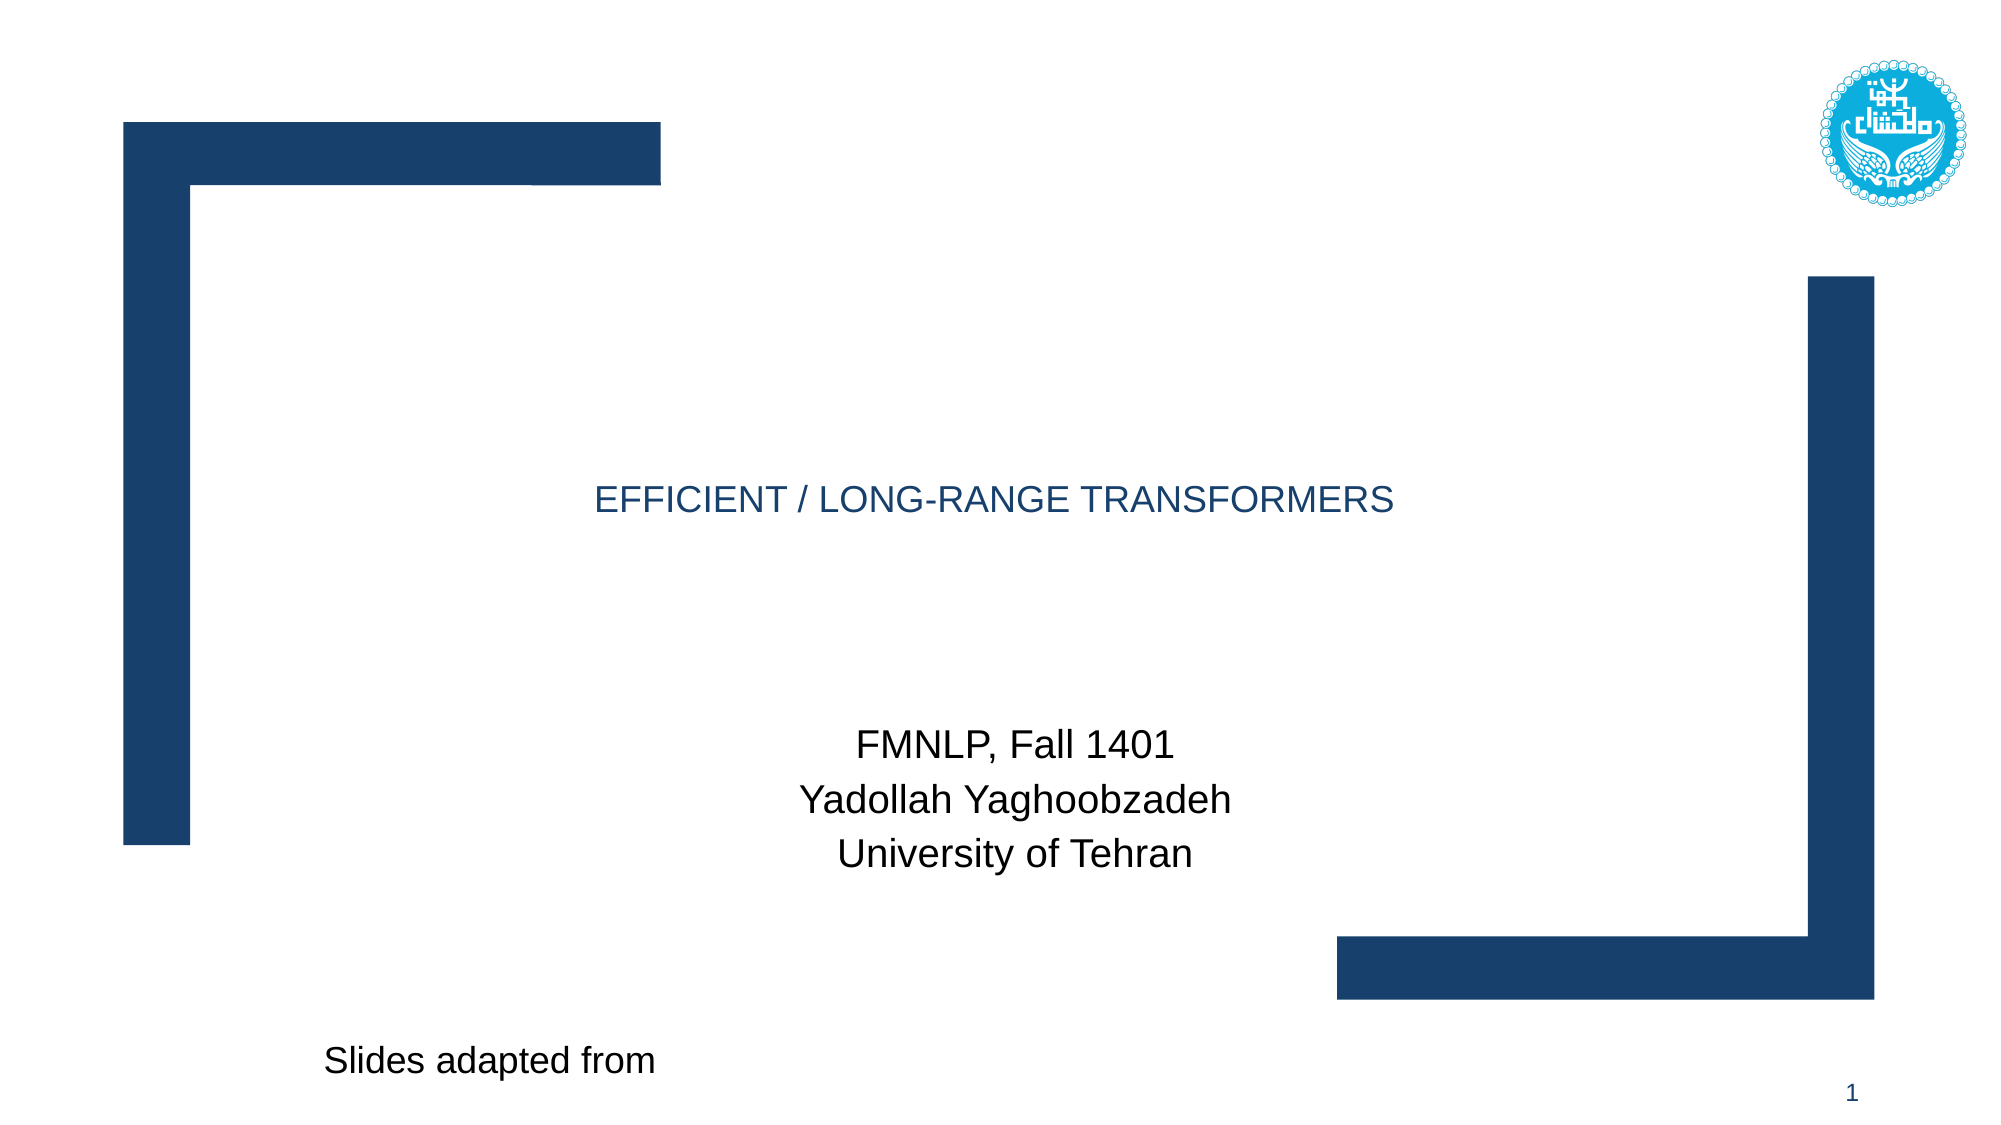

# Efficient / long-range Transformers
FMNLP, Fall 1401
Yadollah Yaghoobzadeh
University of Tehran
Slides adapted from
1